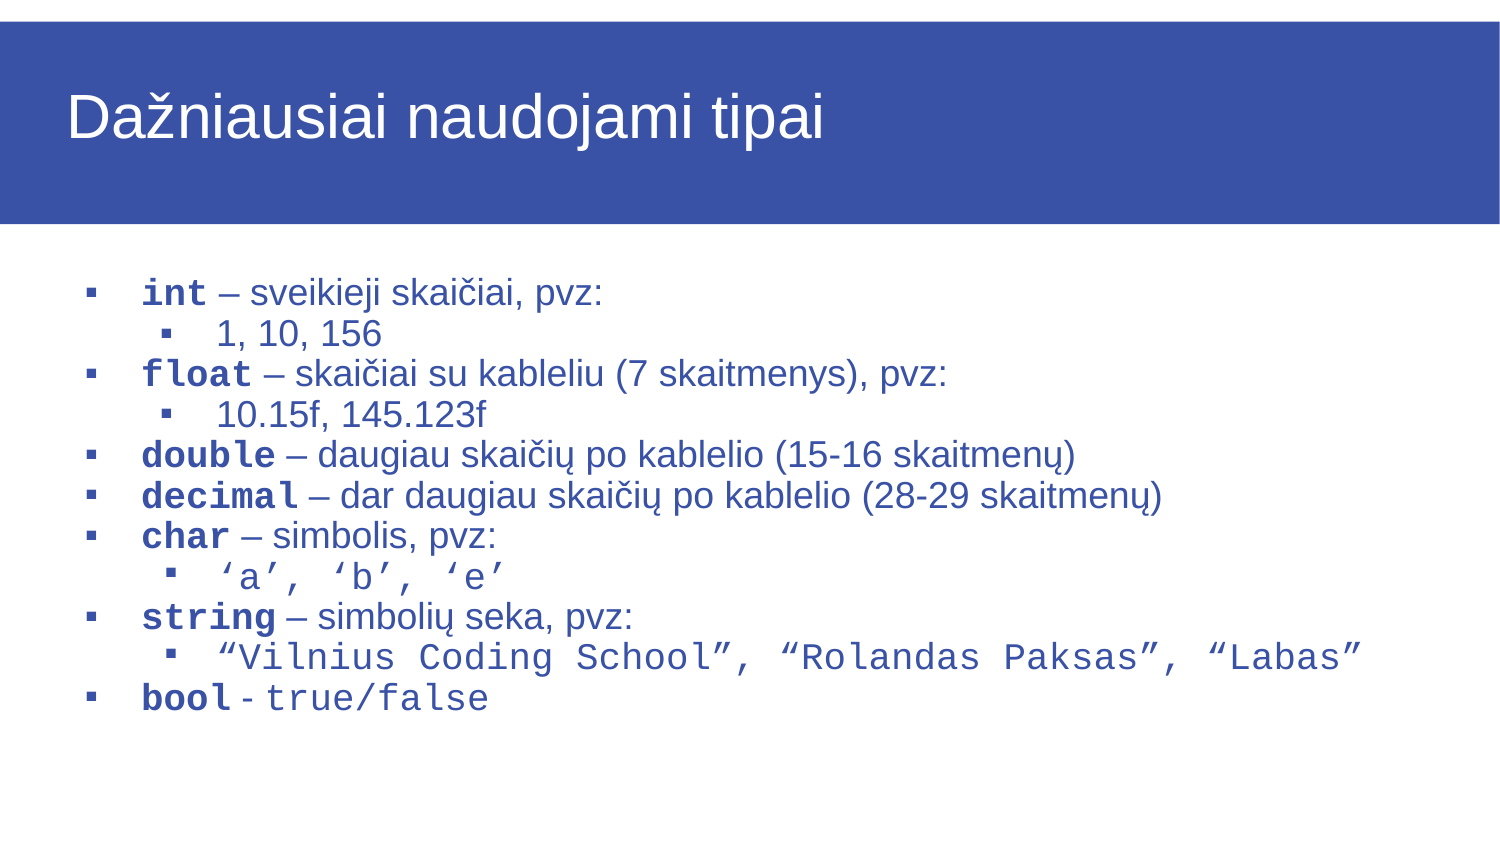

# Dažniausiai naudojami tipai
int – sveikieji skaičiai, pvz:
1, 10, 156
float – skaičiai su kableliu (7 skaitmenys), pvz:
10.15f, 145.123f
double – daugiau skaičių po kablelio (15-16 skaitmenų)
decimal – dar daugiau skaičių po kablelio (28-29 skaitmenų)
char – simbolis, pvz:
‘a’, ‘b’, ‘e’
string – simbolių seka, pvz:
“Vilnius Coding School”, “Rolandas Paksas”, “Labas”
bool - true/false